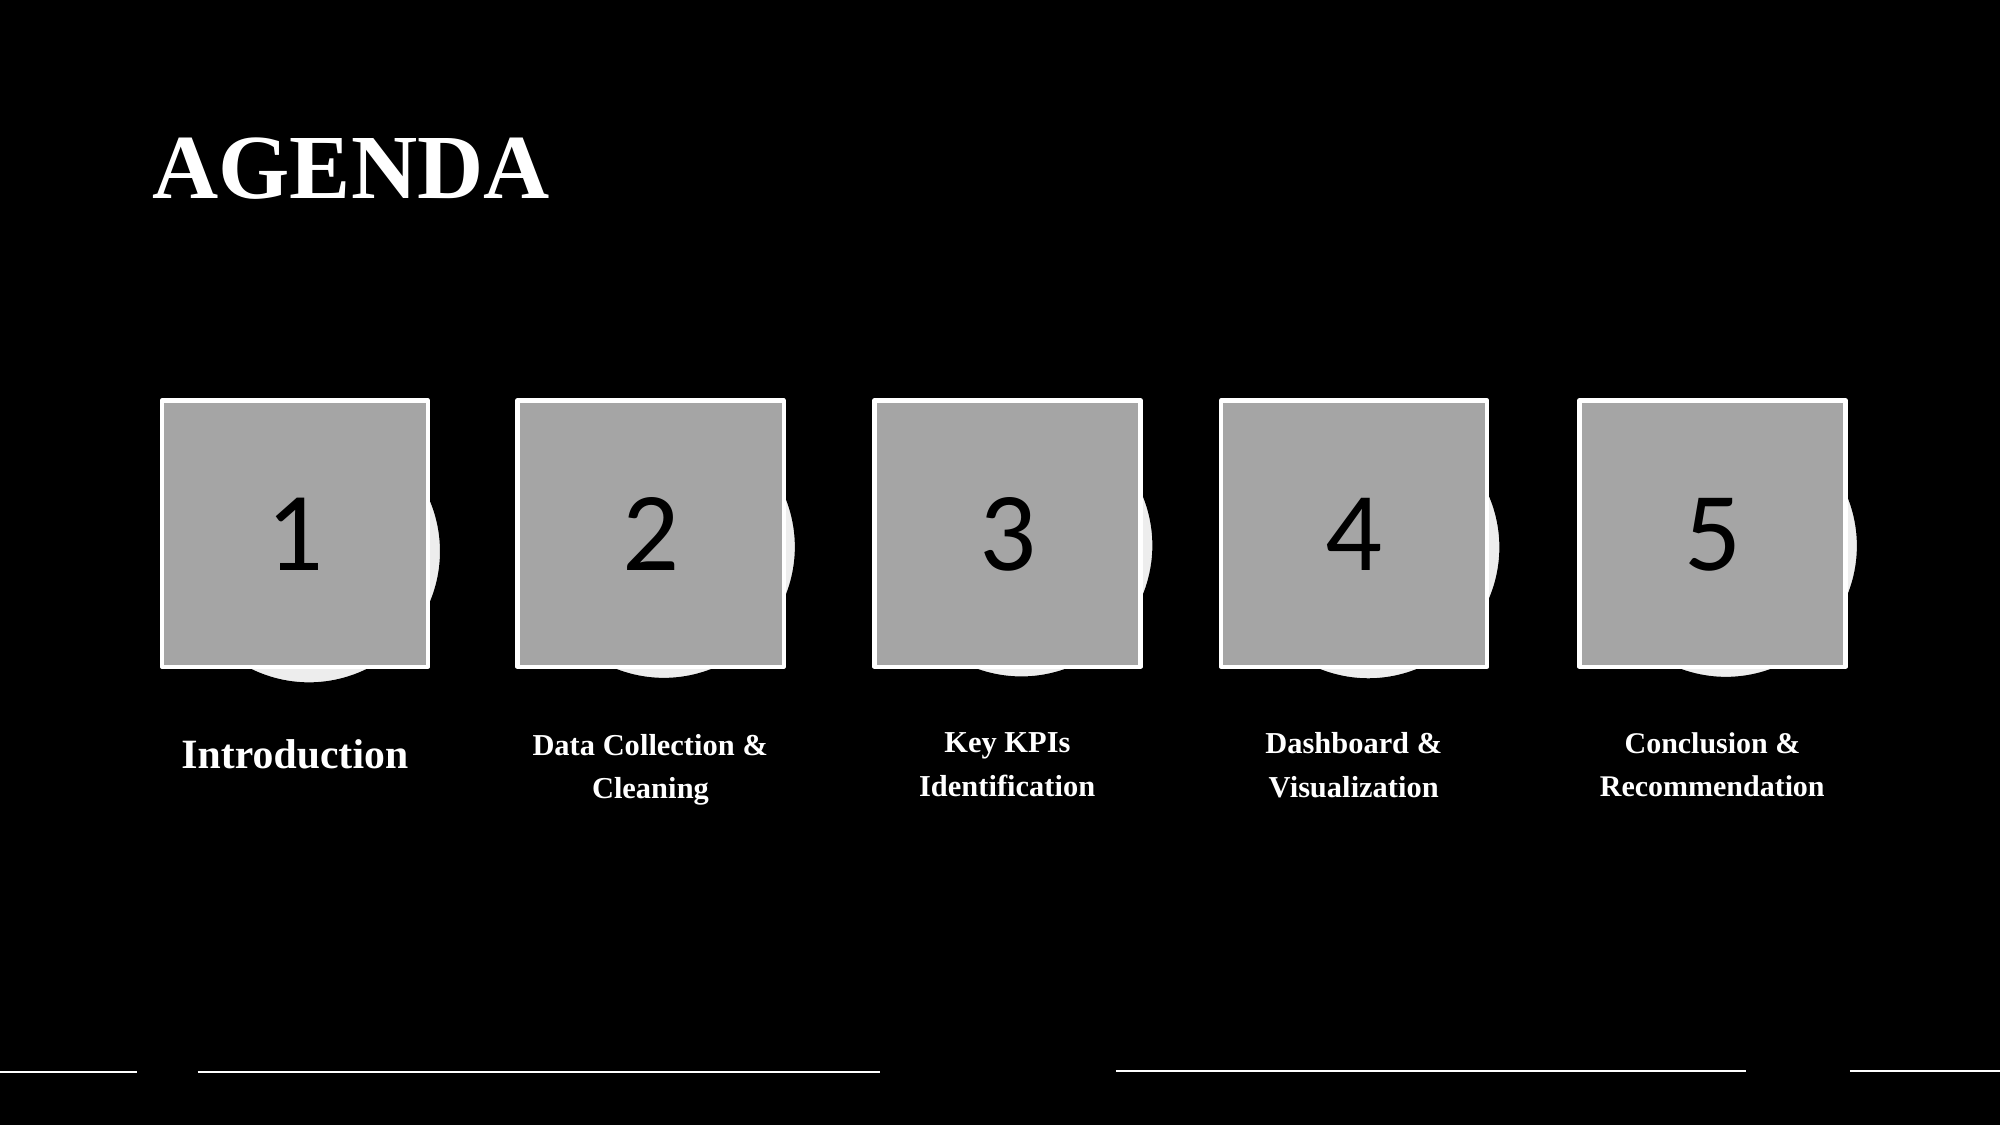

# AGENDA
1
2
3
4
5
Key KPIs Identification
Dashboard & Visualization
Conclusion & Recommendation

Introduction
Data Collection & Cleaning